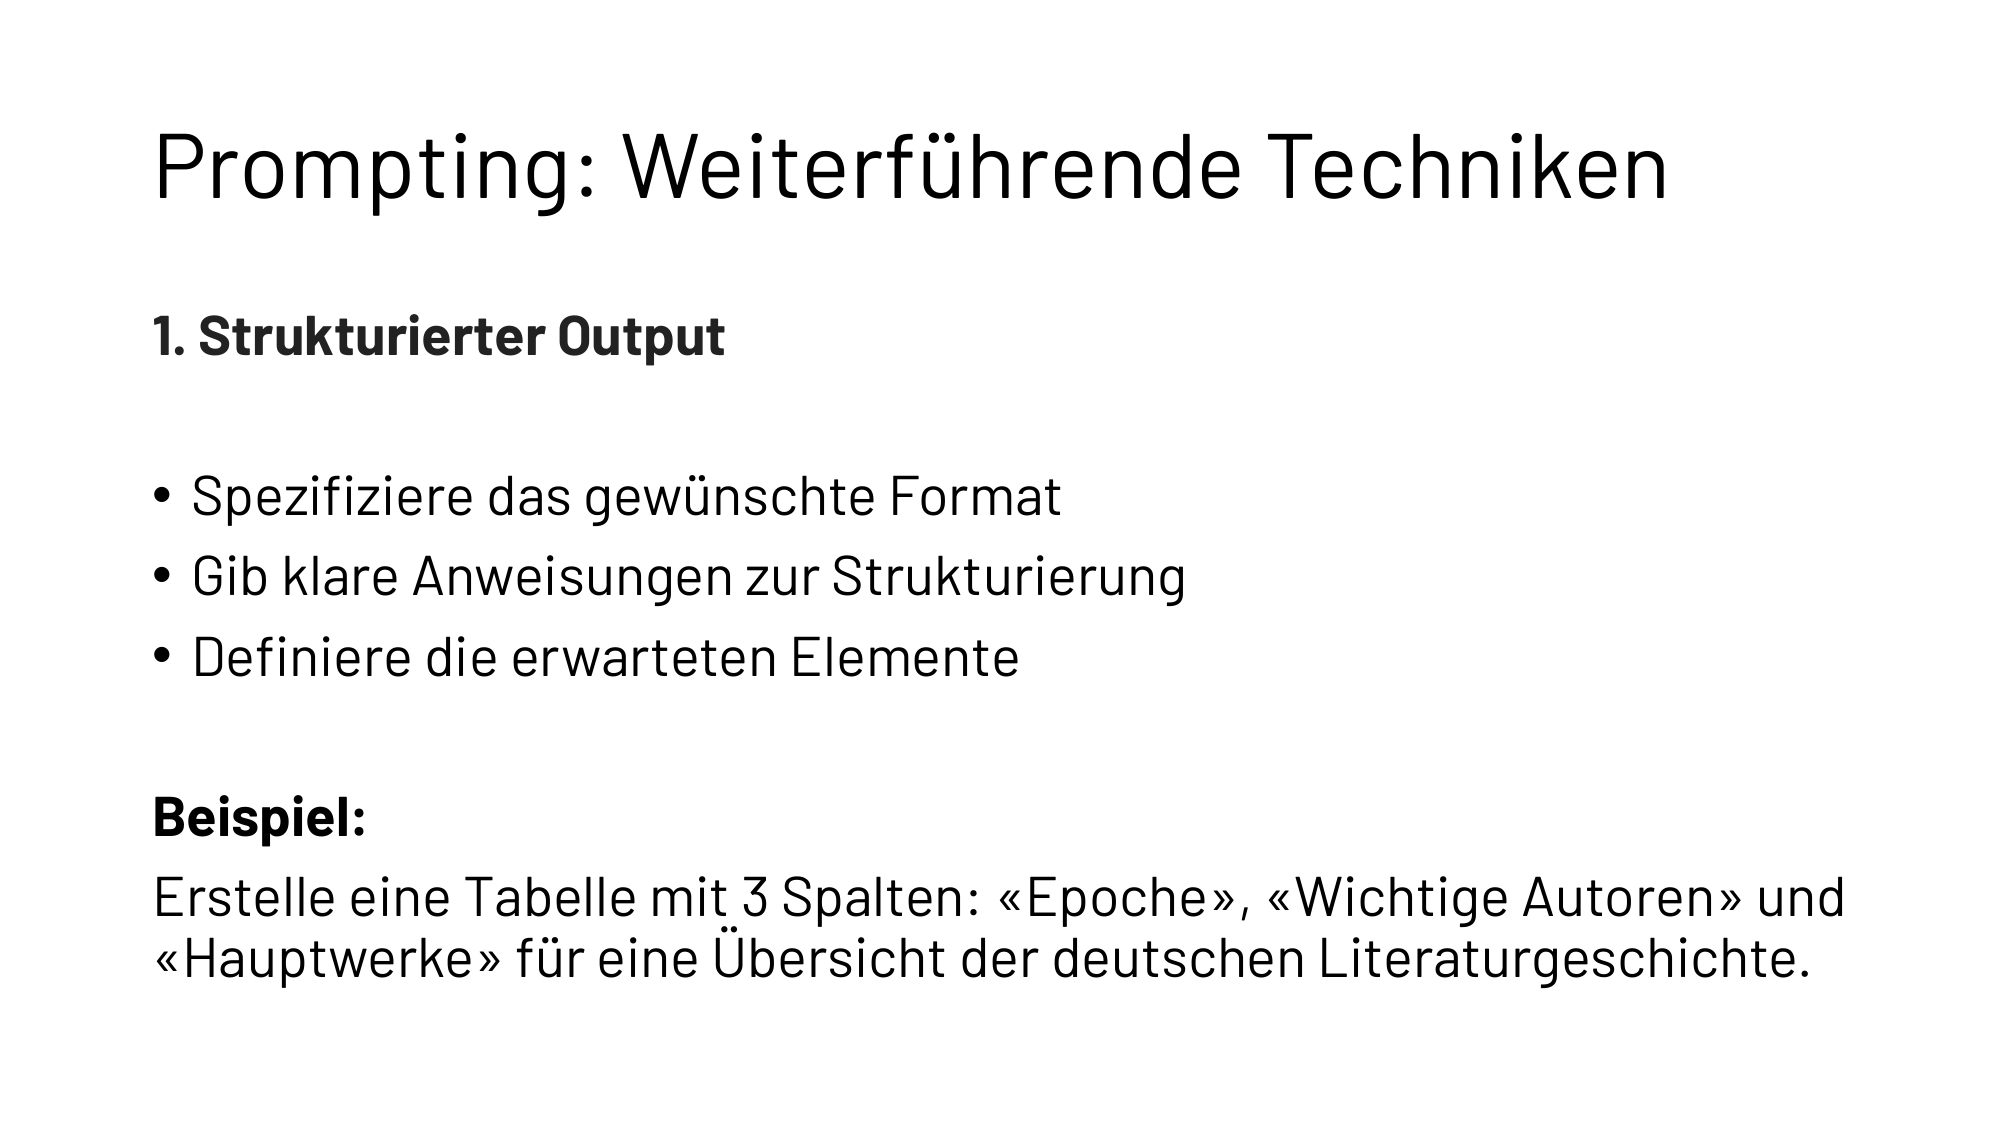

# Prompting: Weiterführende Techniken
1. Strukturierter Output

Spezifiziere das gewünschte Format
Gib klare Anweisungen zur Strukturierung
Definiere die erwarteten Elemente

Beispiel:
Erstelle eine Tabelle mit 3 Spalten: «Epoche», «Wichtige Autoren» und «Hauptwerke» für eine Übersicht der deutschen Literaturgeschichte.